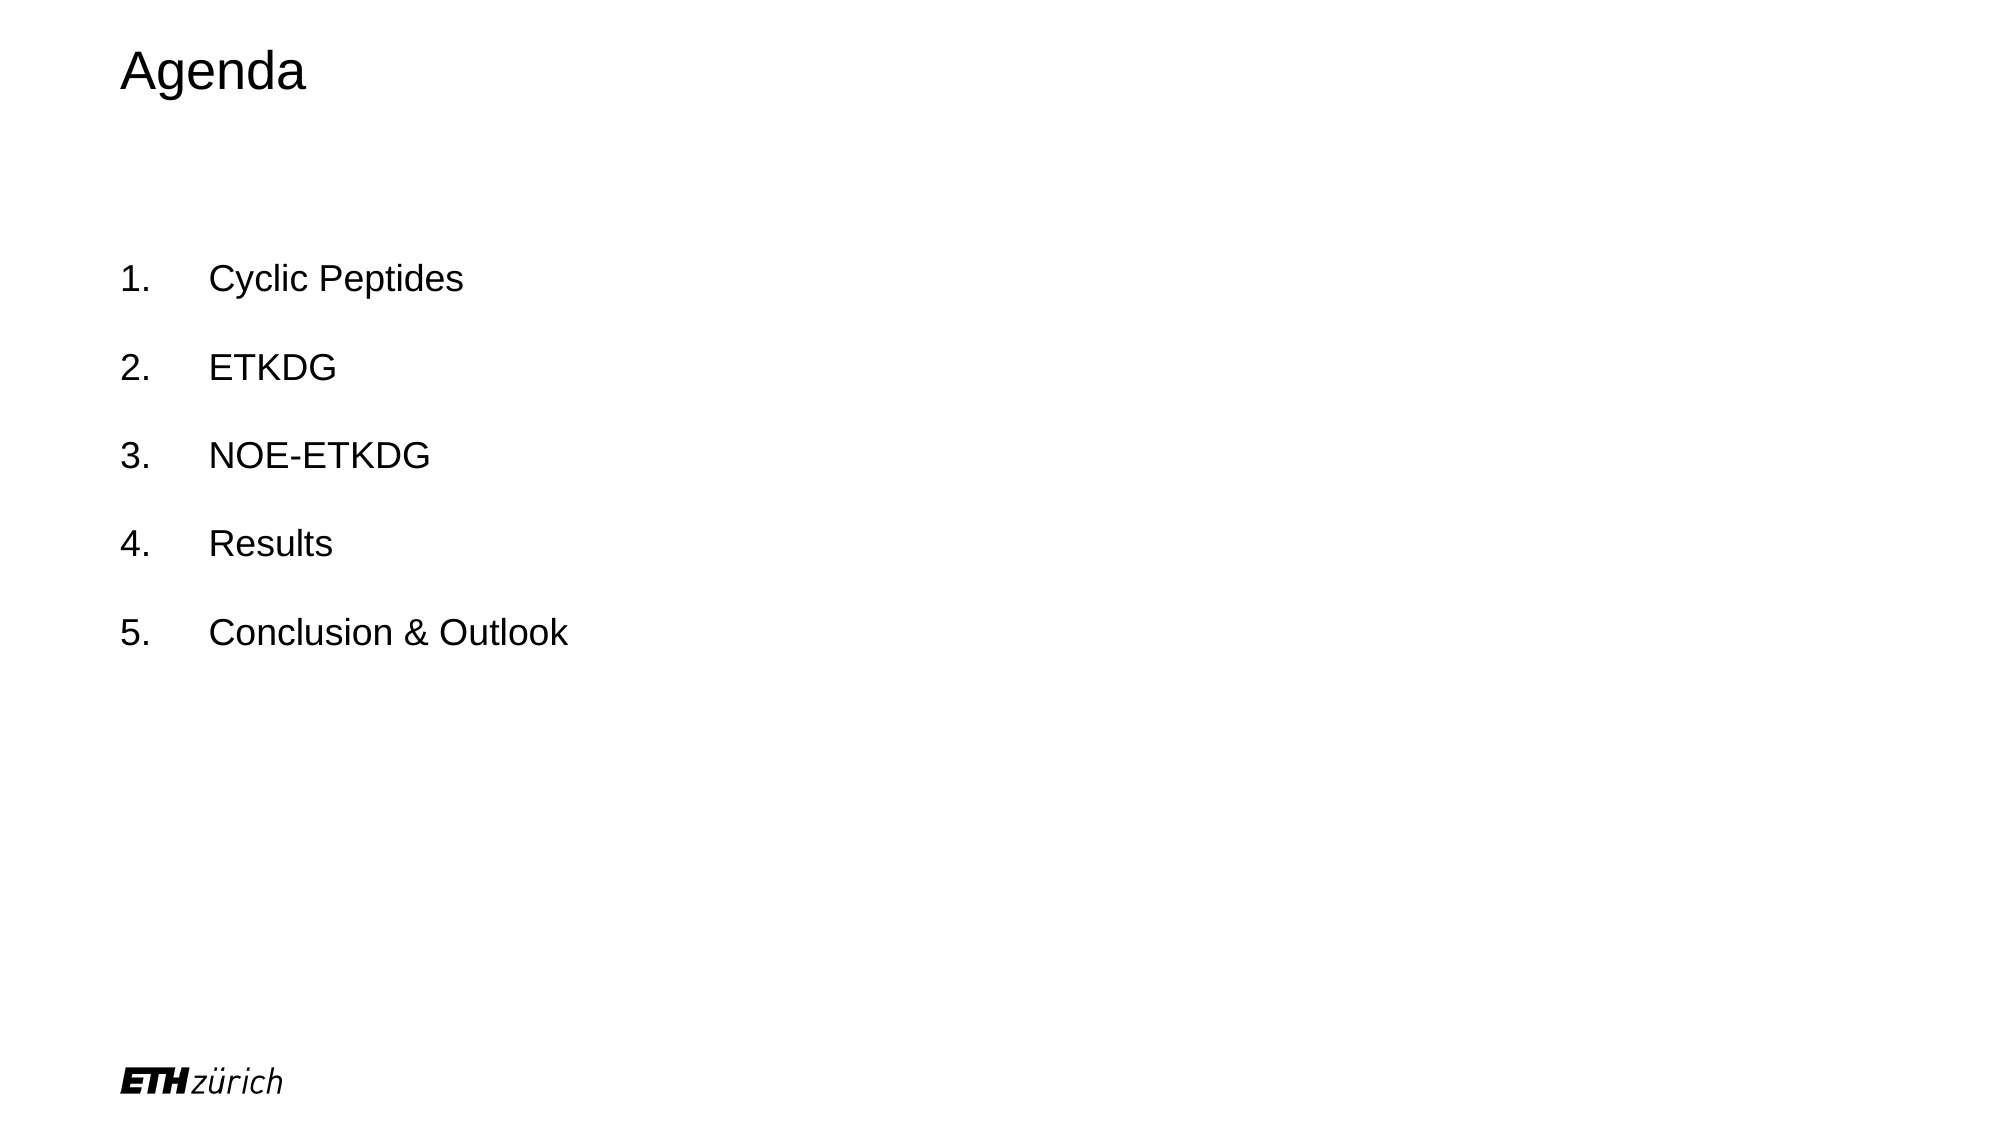

# Agenda
Cyclic Peptides
ETKDG
NOE-ETKDG
Results
Conclusion & Outlook